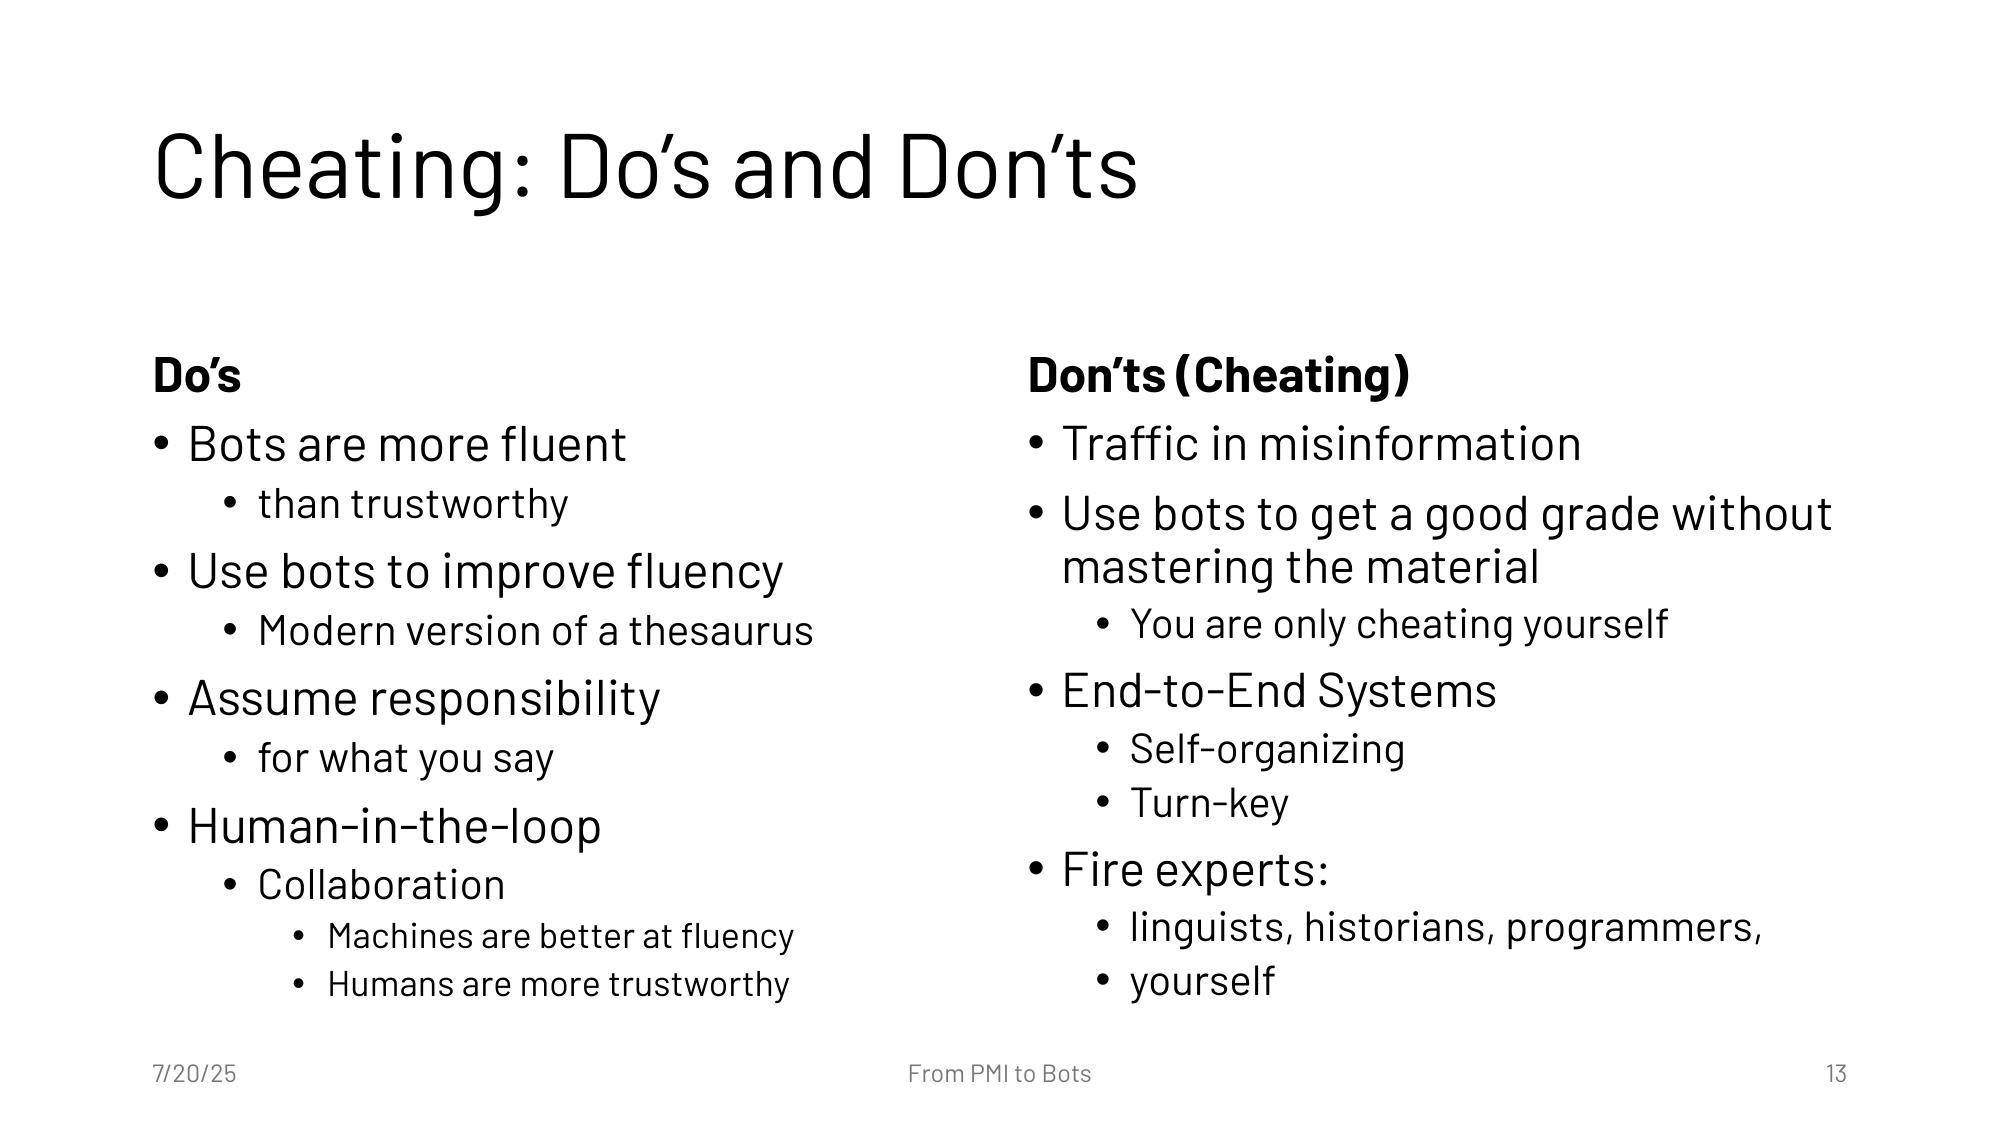

# Cheating: Do’s and Don’ts
Do’s
Don’ts (Cheating)
Bots are more fluent
than trustworthy
Use bots to improve fluency
Modern version of a thesaurus
Assume responsibility
for what you say
Human-in-the-loop
Collaboration
Machines are better at fluency
Humans are more trustworthy

Traffic in misinformation
Use bots to get a good grade without mastering the material
You are only cheating yourself
End-to-End Systems
Self-organizing
Turn-key
Fire experts:
linguists, historians, programmers,
yourself
7/20/25
From PMI to Bots
13